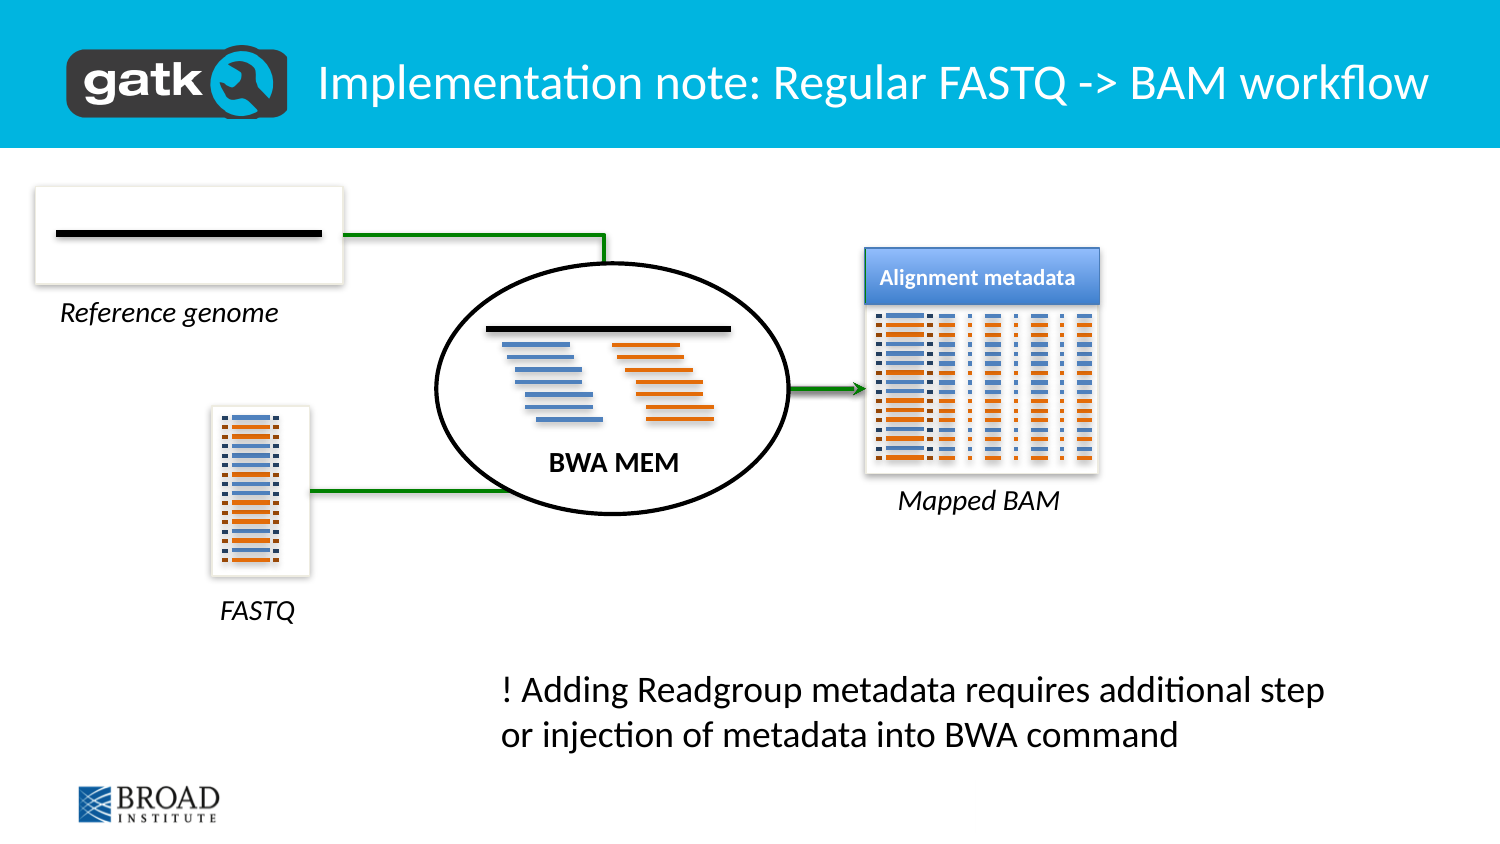

# Implementation note: Regular FASTQ -> BAM workflow

Alignment metadata

BWA MEM
Reference genome

Mapped BAM
FASTQ
! Adding Readgroup metadata requires additional step
or injection of metadata into BWA command